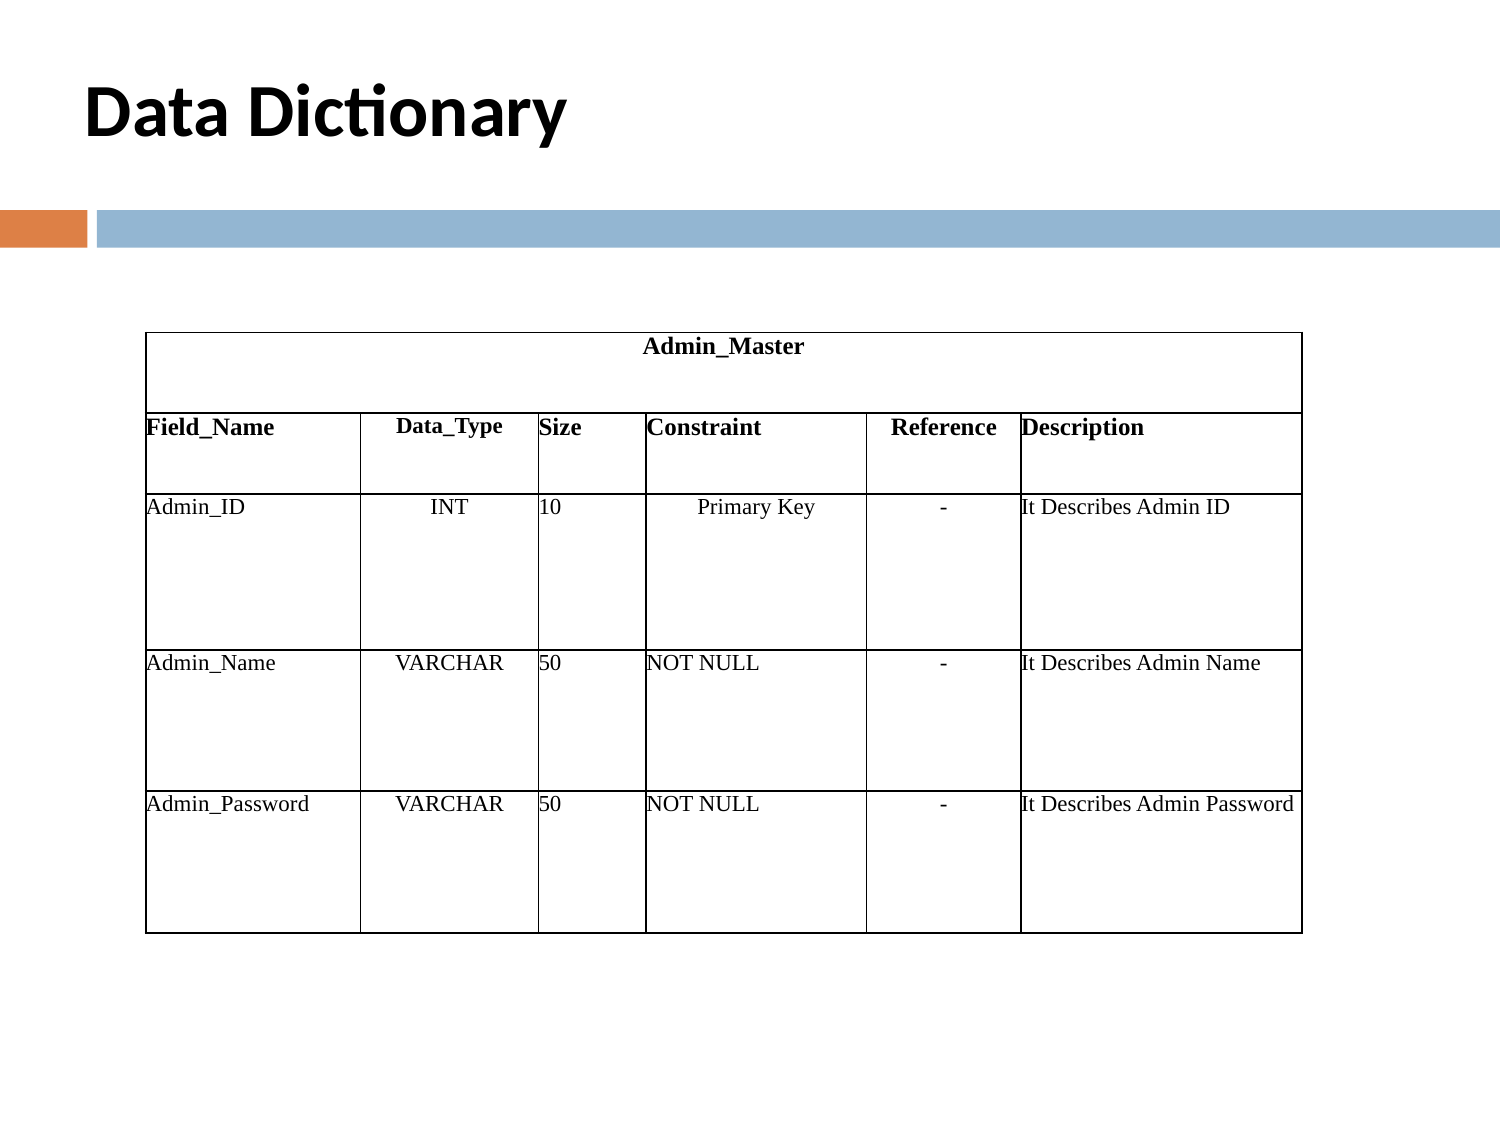

# Data Dictionary
| Admin\_Master |  |  |  |  |  |
| --- | --- | --- | --- | --- | --- |
| Field\_Name | Data\_Type | Size | Constraint | Reference | Description |
| Admin\_ID | INT | 10 | Primary Key | - | It Describes Admin ID |
| Admin\_Name | VARCHAR | 50 | NOT NULL | - | It Describes Admin Name |
| Admin\_Password | VARCHAR | 50 | NOT NULL | - | It Describes Admin Password |
11